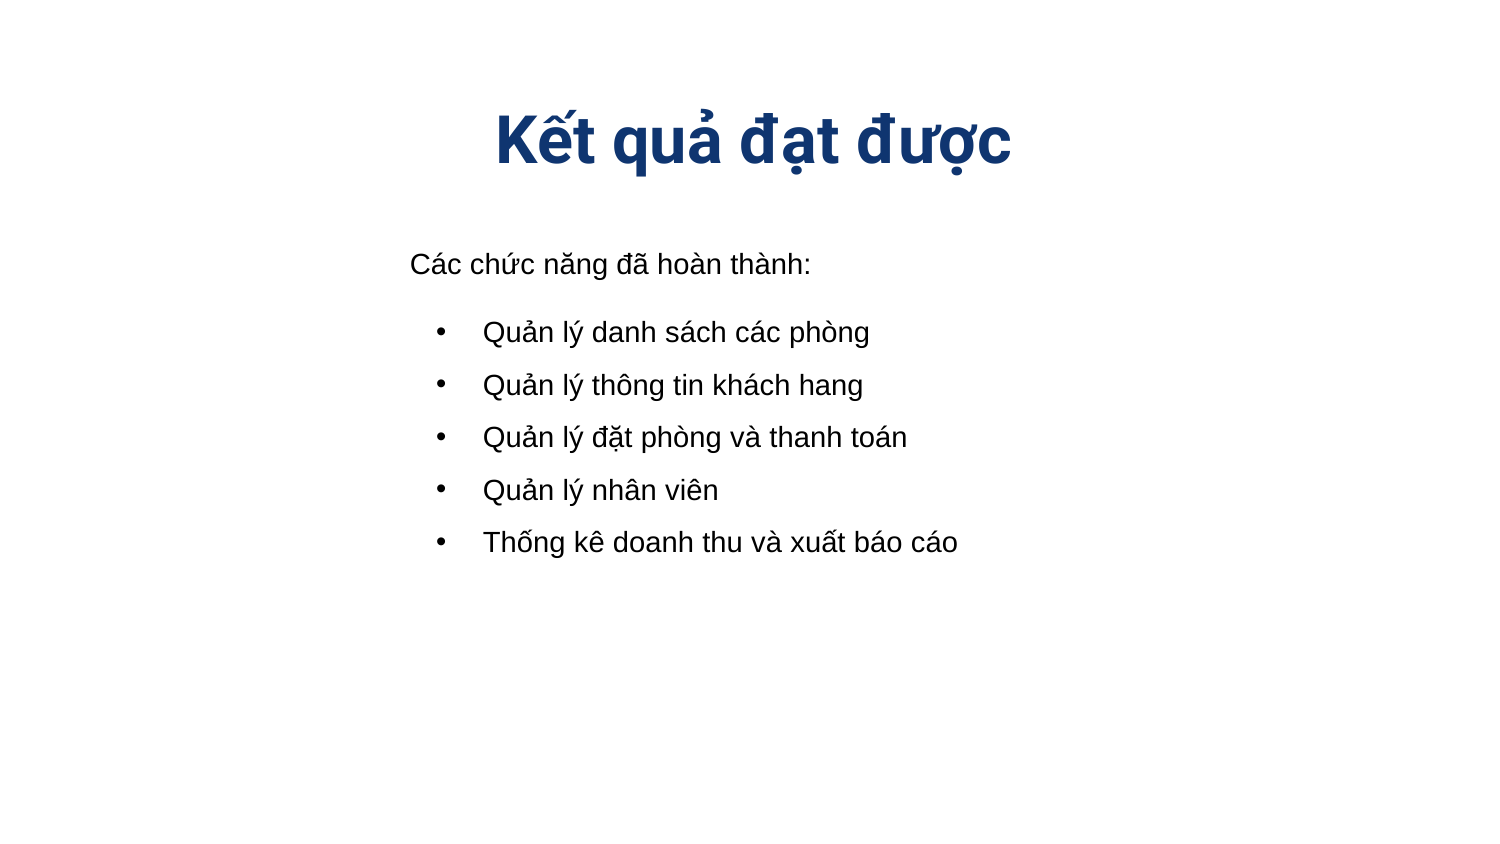

Kết quả đạt được
Các chức năng đã hoàn thành:
Quản lý danh sách các phòng
Quản lý thông tin khách hang
Quản lý đặt phòng và thanh toán
Quản lý nhân viên
Thống kê doanh thu và xuất báo cáo